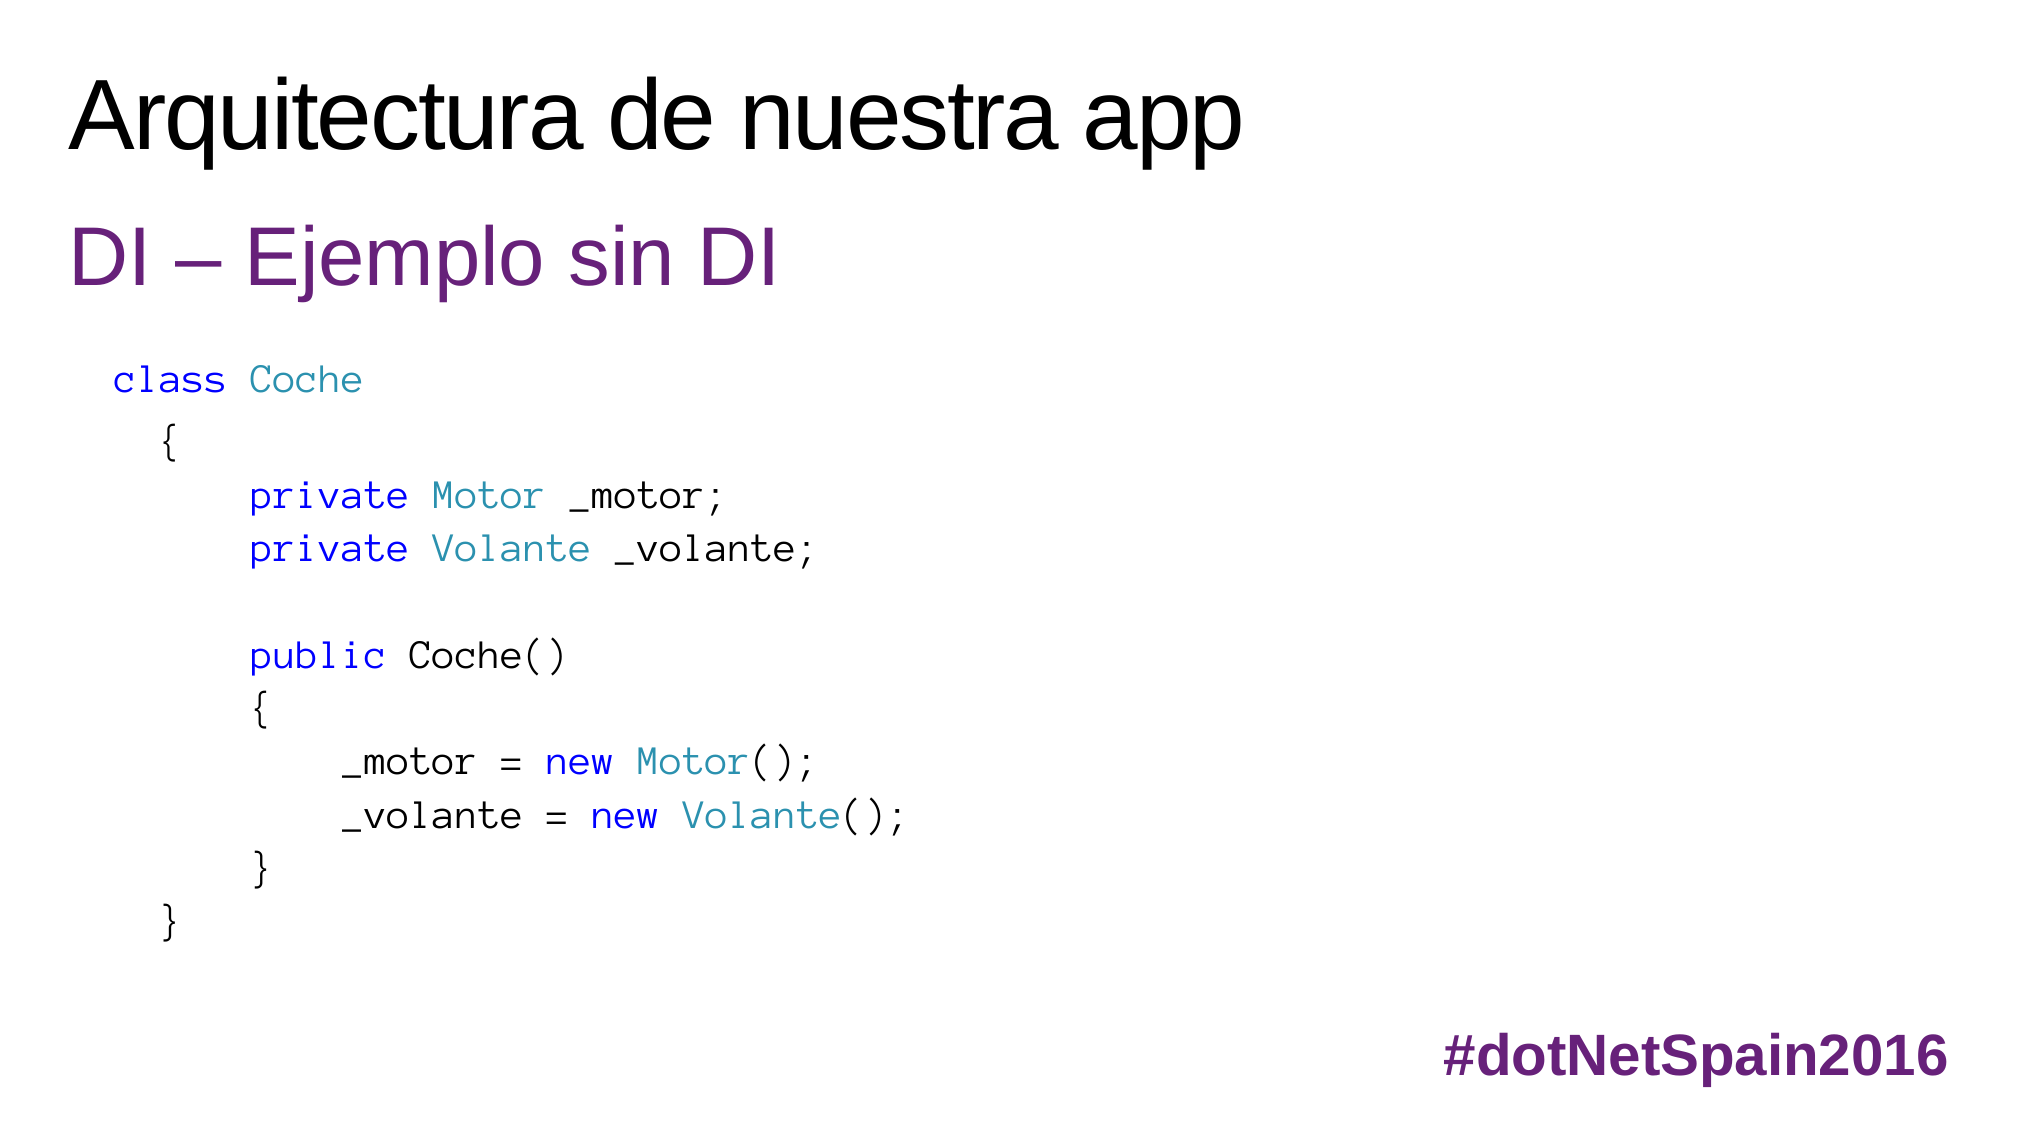

# Arquitectura de nuestra app
DI – Ejemplo sin DI
 class Coche
    {
        private Motor _motor;
        private Volante _volante;

        public Coche()
        {
            _motor = new Motor();
            _volante = new Volante();
        }
    }